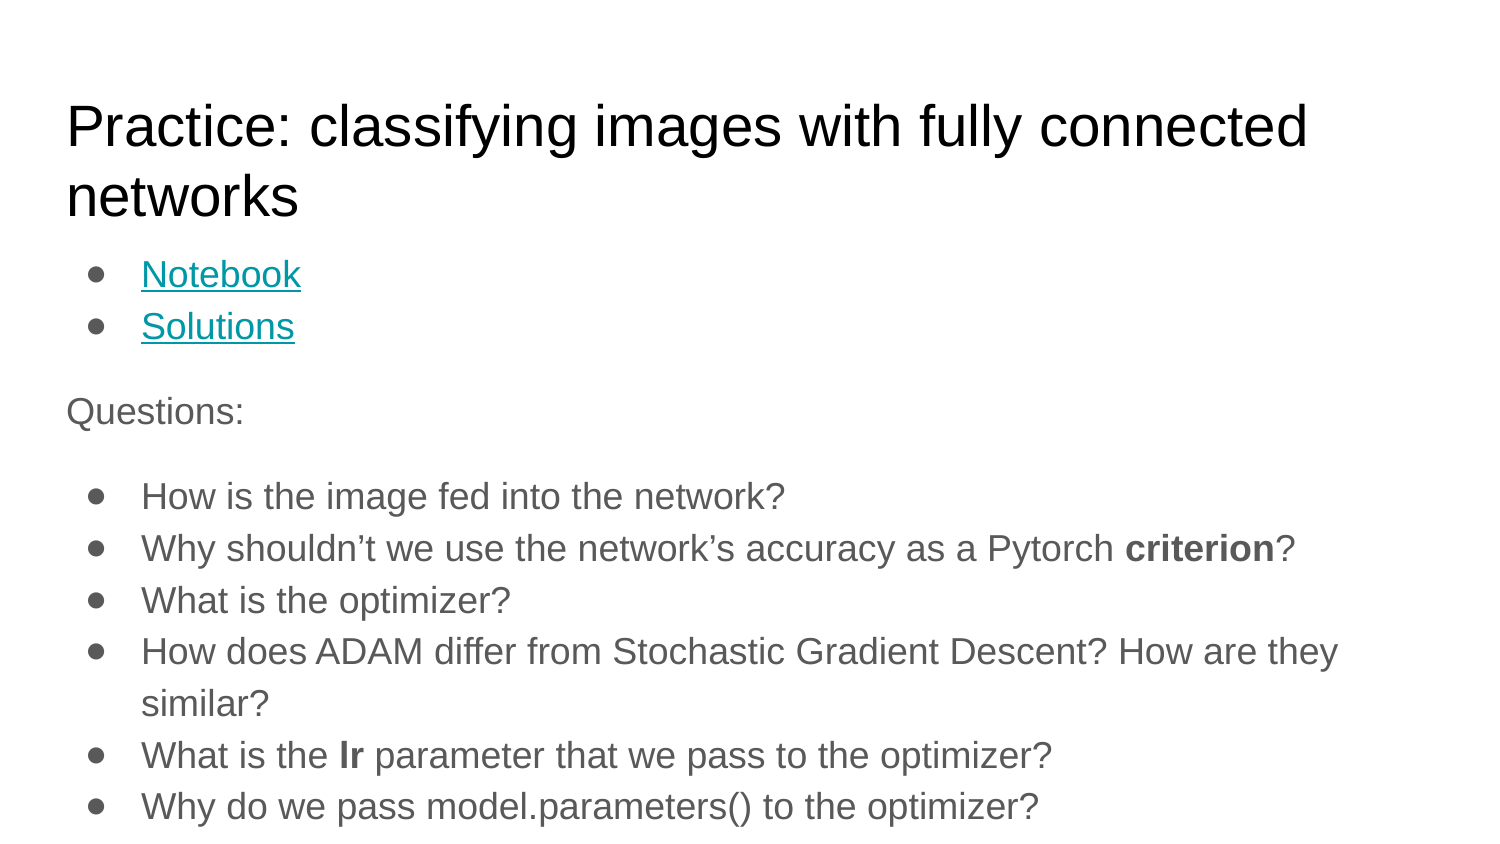

# Practice: classifying images with fully connected networks
Notebook
Solutions
Questions:
How is the image fed into the network?
Why shouldn’t we use the network’s accuracy as a Pytorch criterion?
What is the optimizer?
How does ADAM differ from Stochastic Gradient Descent? How are they similar?
What is the lr parameter that we pass to the optimizer?
Why do we pass model.parameters() to the optimizer?